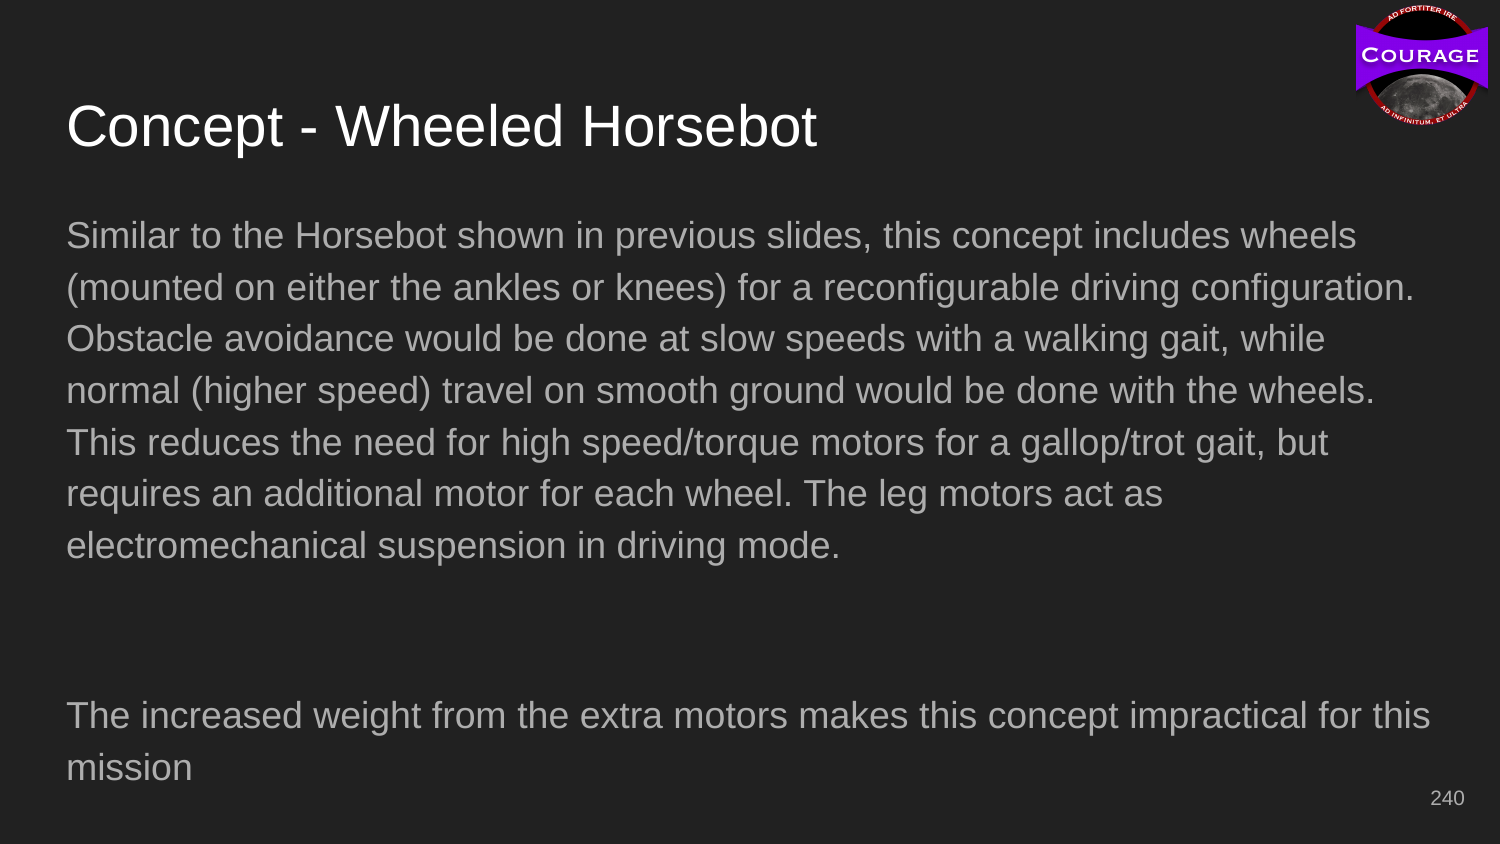

# Concept - Wheeled Horsebot
Similar to the Horsebot shown in previous slides, this concept includes wheels (mounted on either the ankles or knees) for a reconfigurable driving configuration. Obstacle avoidance would be done at slow speeds with a walking gait, while normal (higher speed) travel on smooth ground would be done with the wheels. This reduces the need for high speed/torque motors for a gallop/trot gait, but requires an additional motor for each wheel. The leg motors act as electromechanical suspension in driving mode.

The increased weight from the extra motors makes this concept impractical for this mission
240